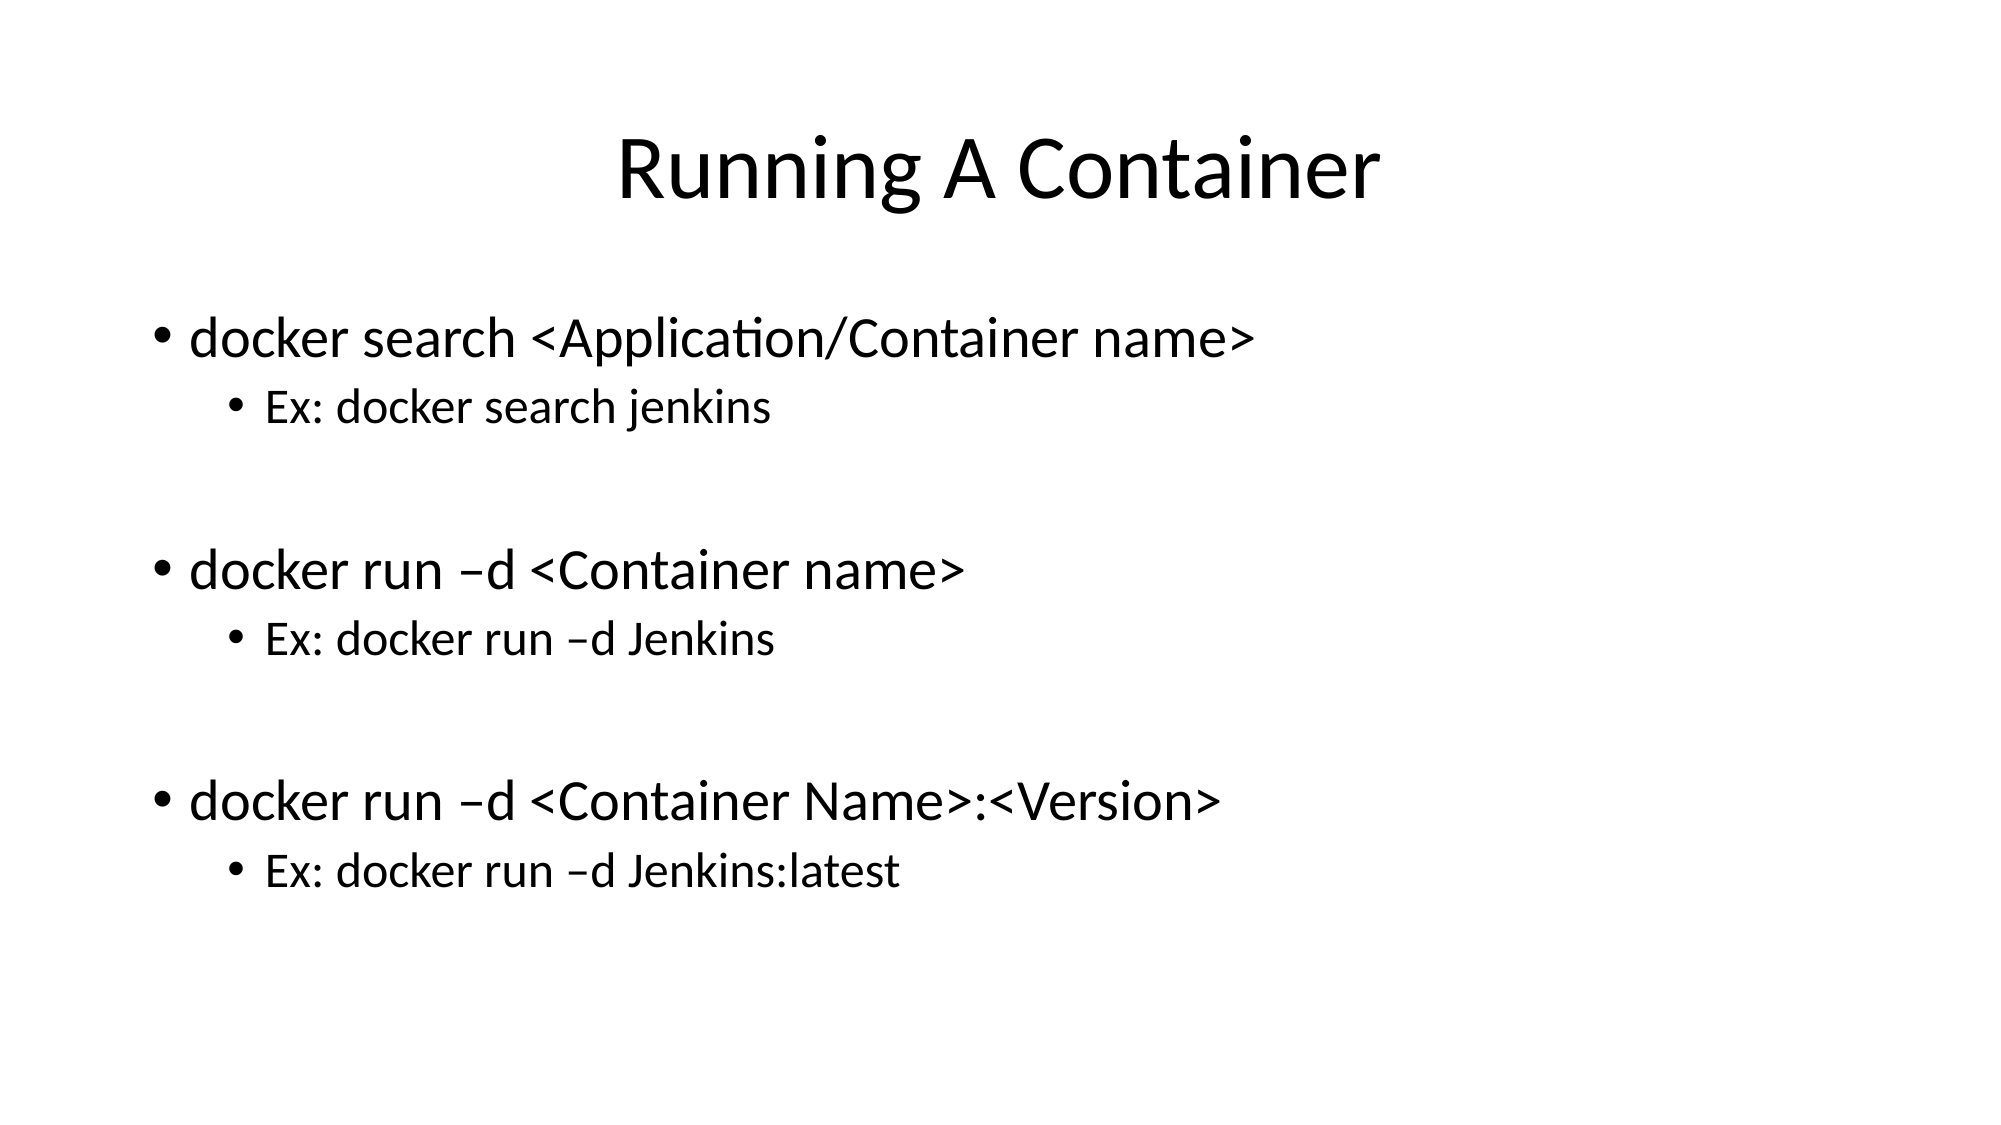

# Running A Container
docker search <Application/Container name>
Ex: docker search jenkins

docker run –d <Container name>
Ex: docker run –d Jenkins

docker run –d <Container Name>:<Version>
Ex: docker run –d Jenkins:latest